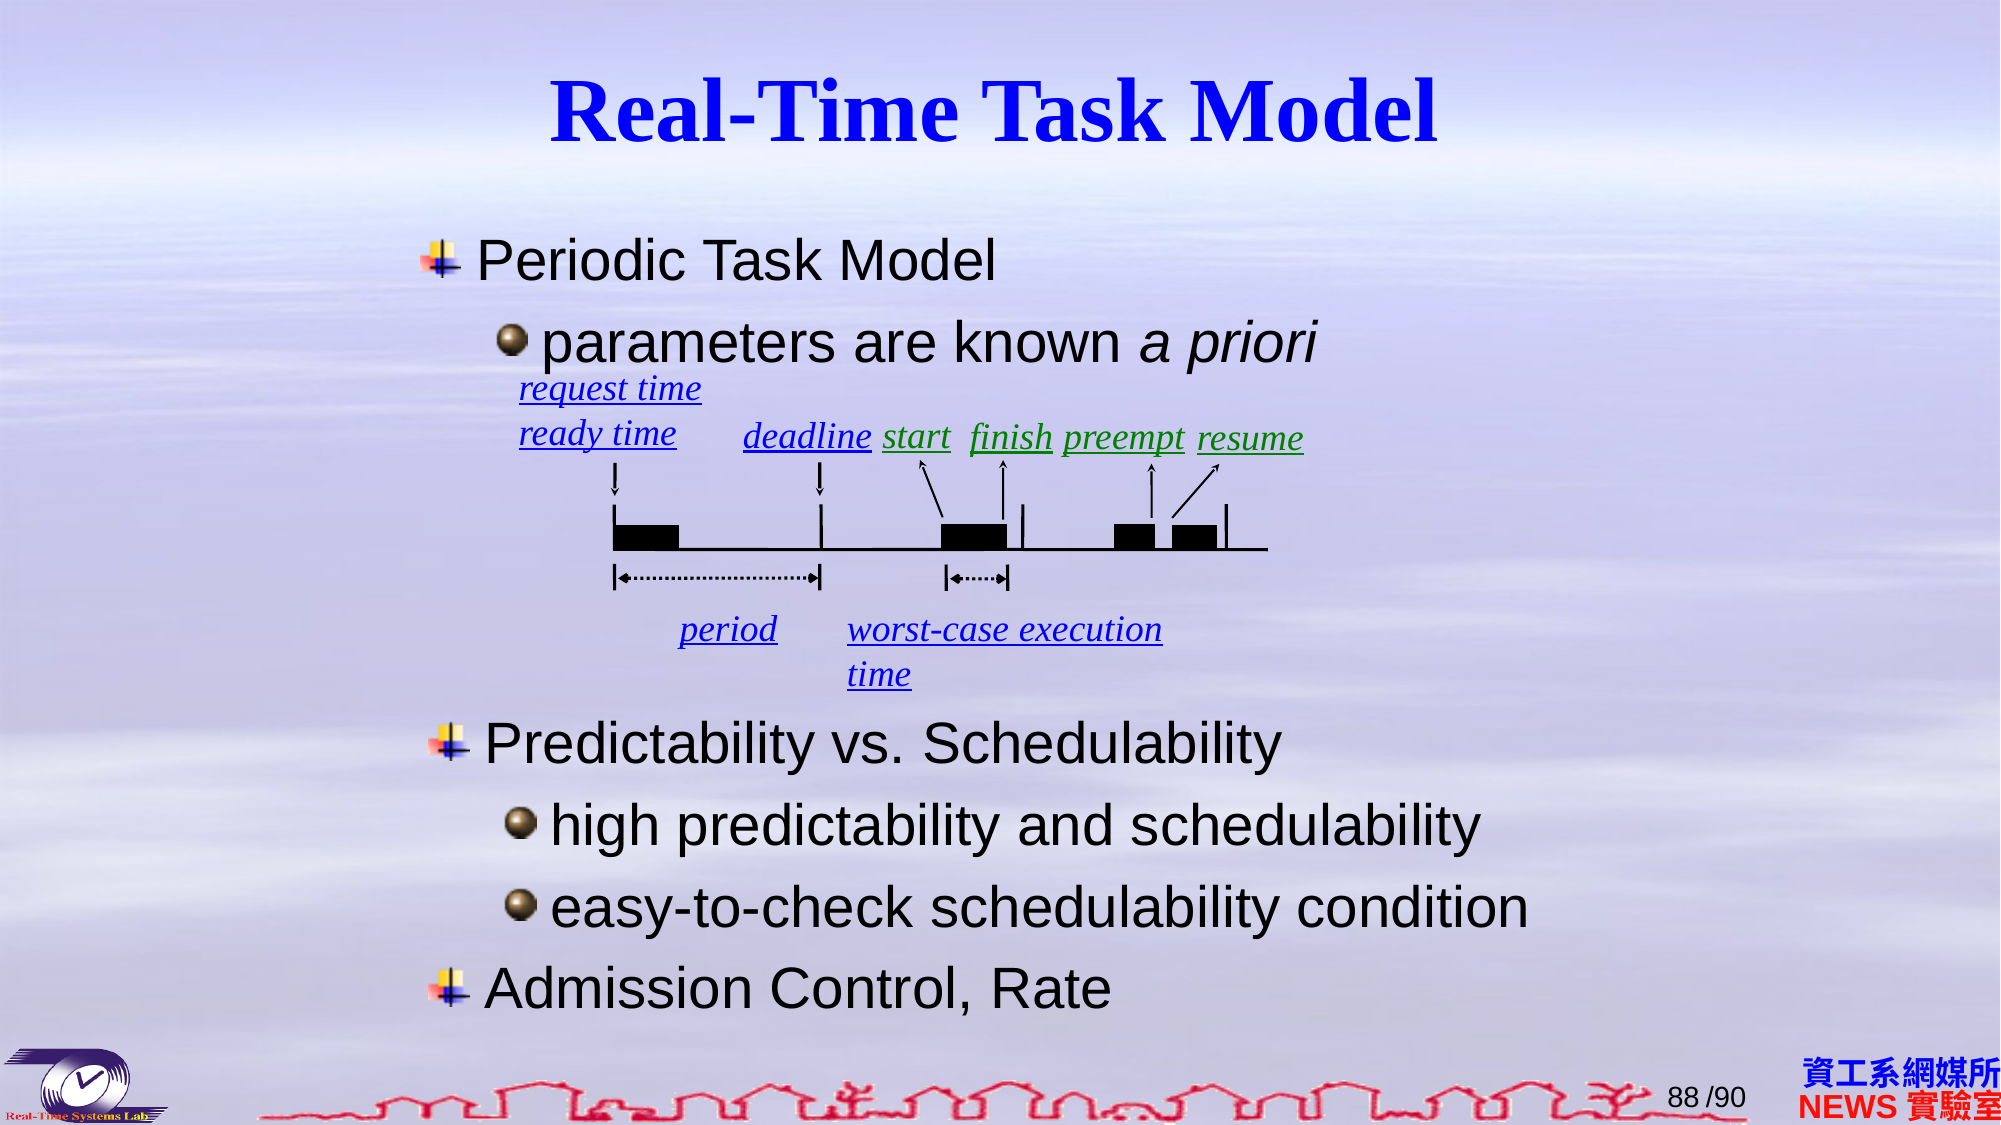

# Real-Time Task Model
Periodic Task Model
parameters are known a priori

request time ready time
deadline
start
finish
preempt
resume

period
worst-case execution time
Predictability vs. Schedulability
high predictability and schedulability
easy-to-check schedulability condition
Admission Control, Rate

88
/90